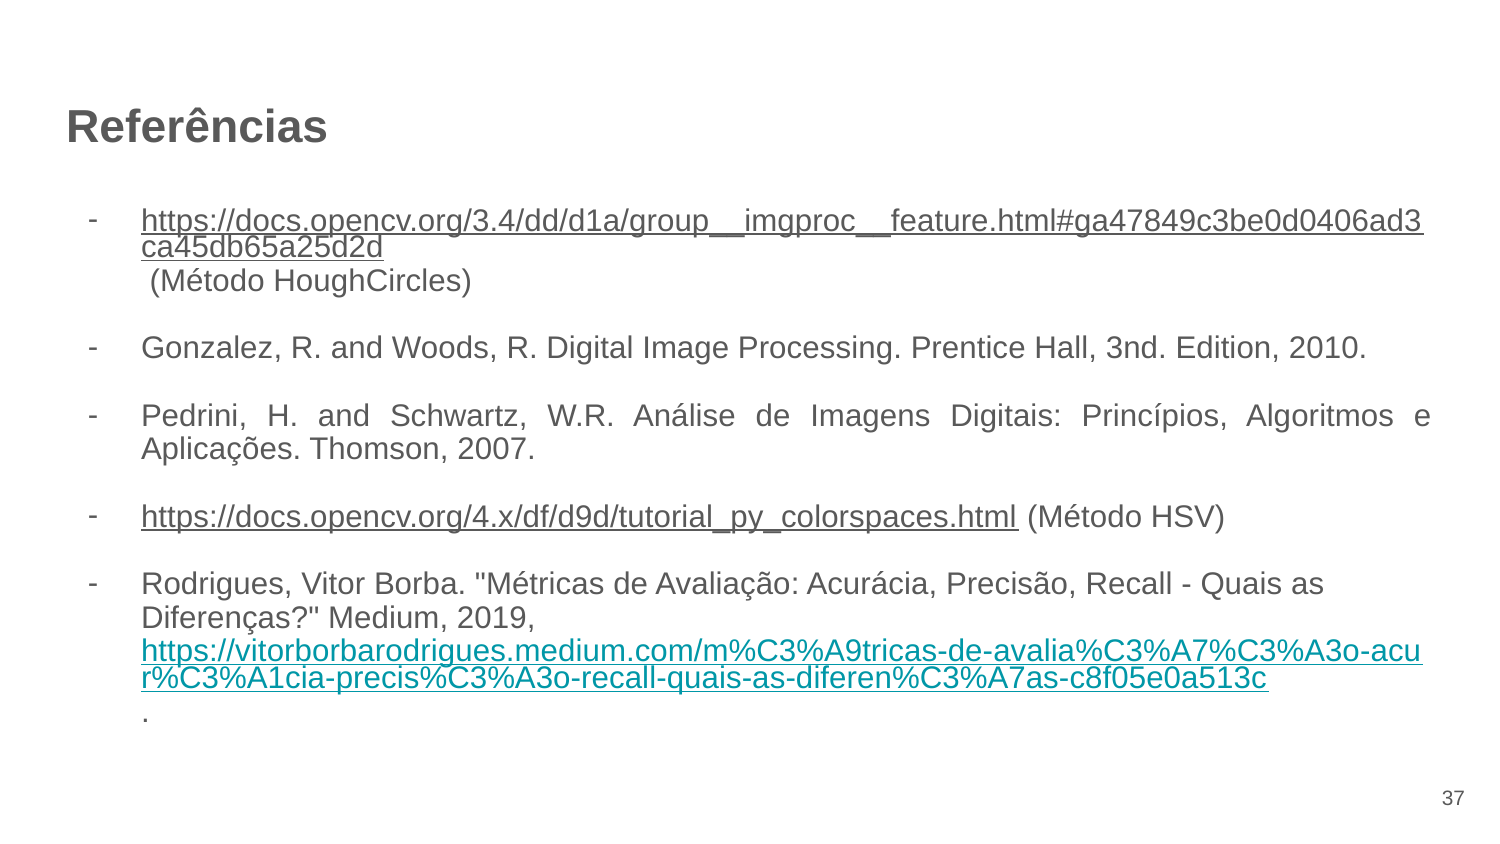

# Referências
https://docs.opencv.org/3.4/dd/d1a/group__imgproc__feature.html#ga47849c3be0d0406ad3ca45db65a25d2d (Método HoughCircles)

Gonzalez, R. and Woods, R. Digital Image Processing. Prentice Hall, 3nd. Edition, 2010.

Pedrini, H. and Schwartz, W.R. Análise de Imagens Digitais: Princípios, Algoritmos e Aplicações. Thomson, 2007.

https://docs.opencv.org/4.x/df/d9d/tutorial_py_colorspaces.html (Método HSV)

Rodrigues, Vitor Borba. "Métricas de Avaliação: Acurácia, Precisão, Recall - Quais as Diferenças?" Medium, 2019, https://vitorborbarodrigues.medium.com/m%C3%A9tricas-de-avalia%C3%A7%C3%A3o-acur%C3%A1cia-precis%C3%A3o-recall-quais-as-diferen%C3%A7as-c8f05e0a513c.

37